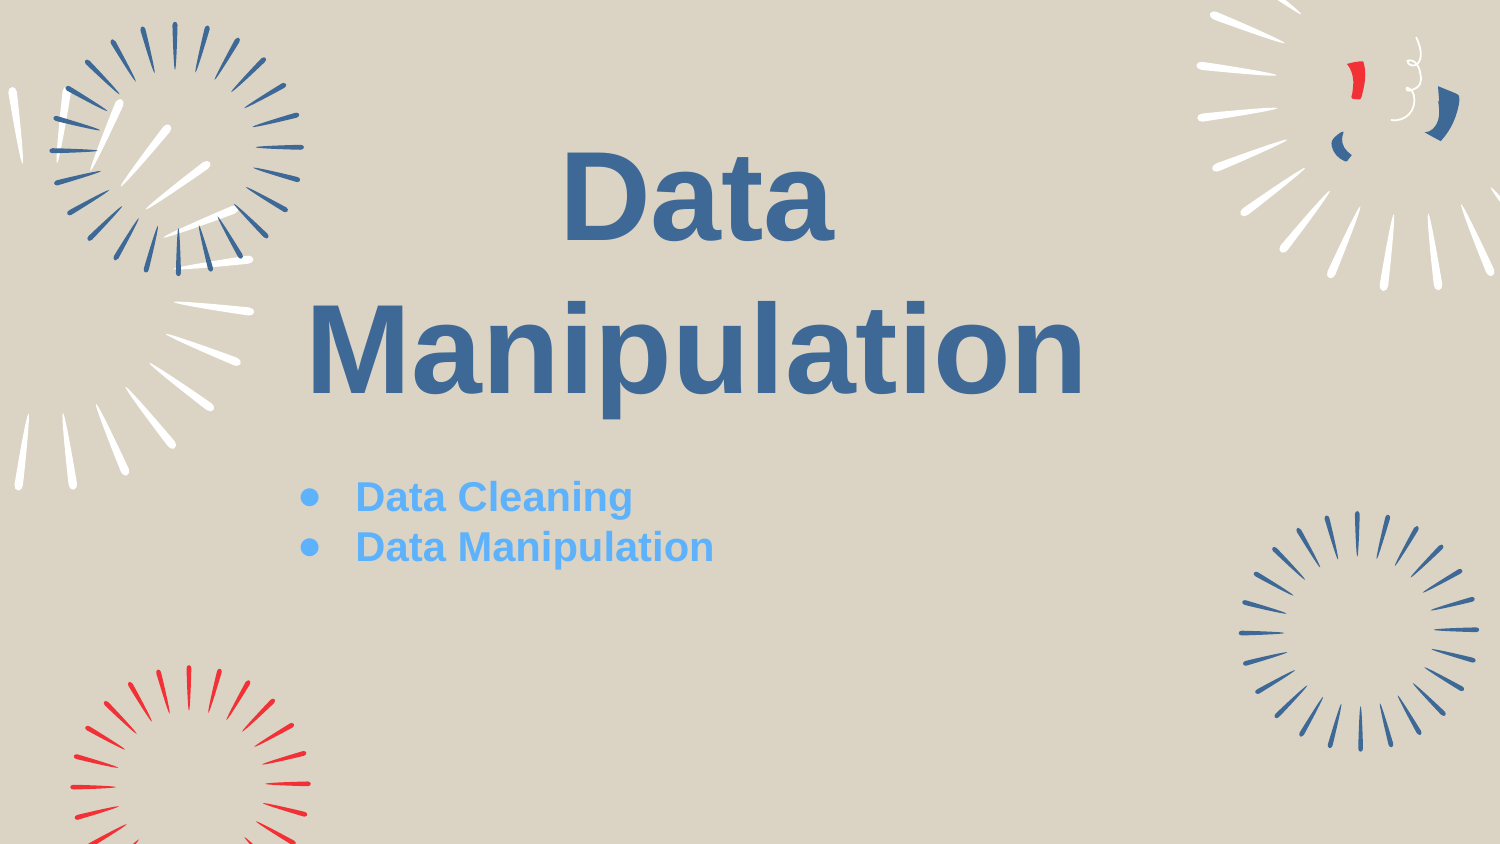

Data Manipulation
# Data Cleaning
Data Manipulation